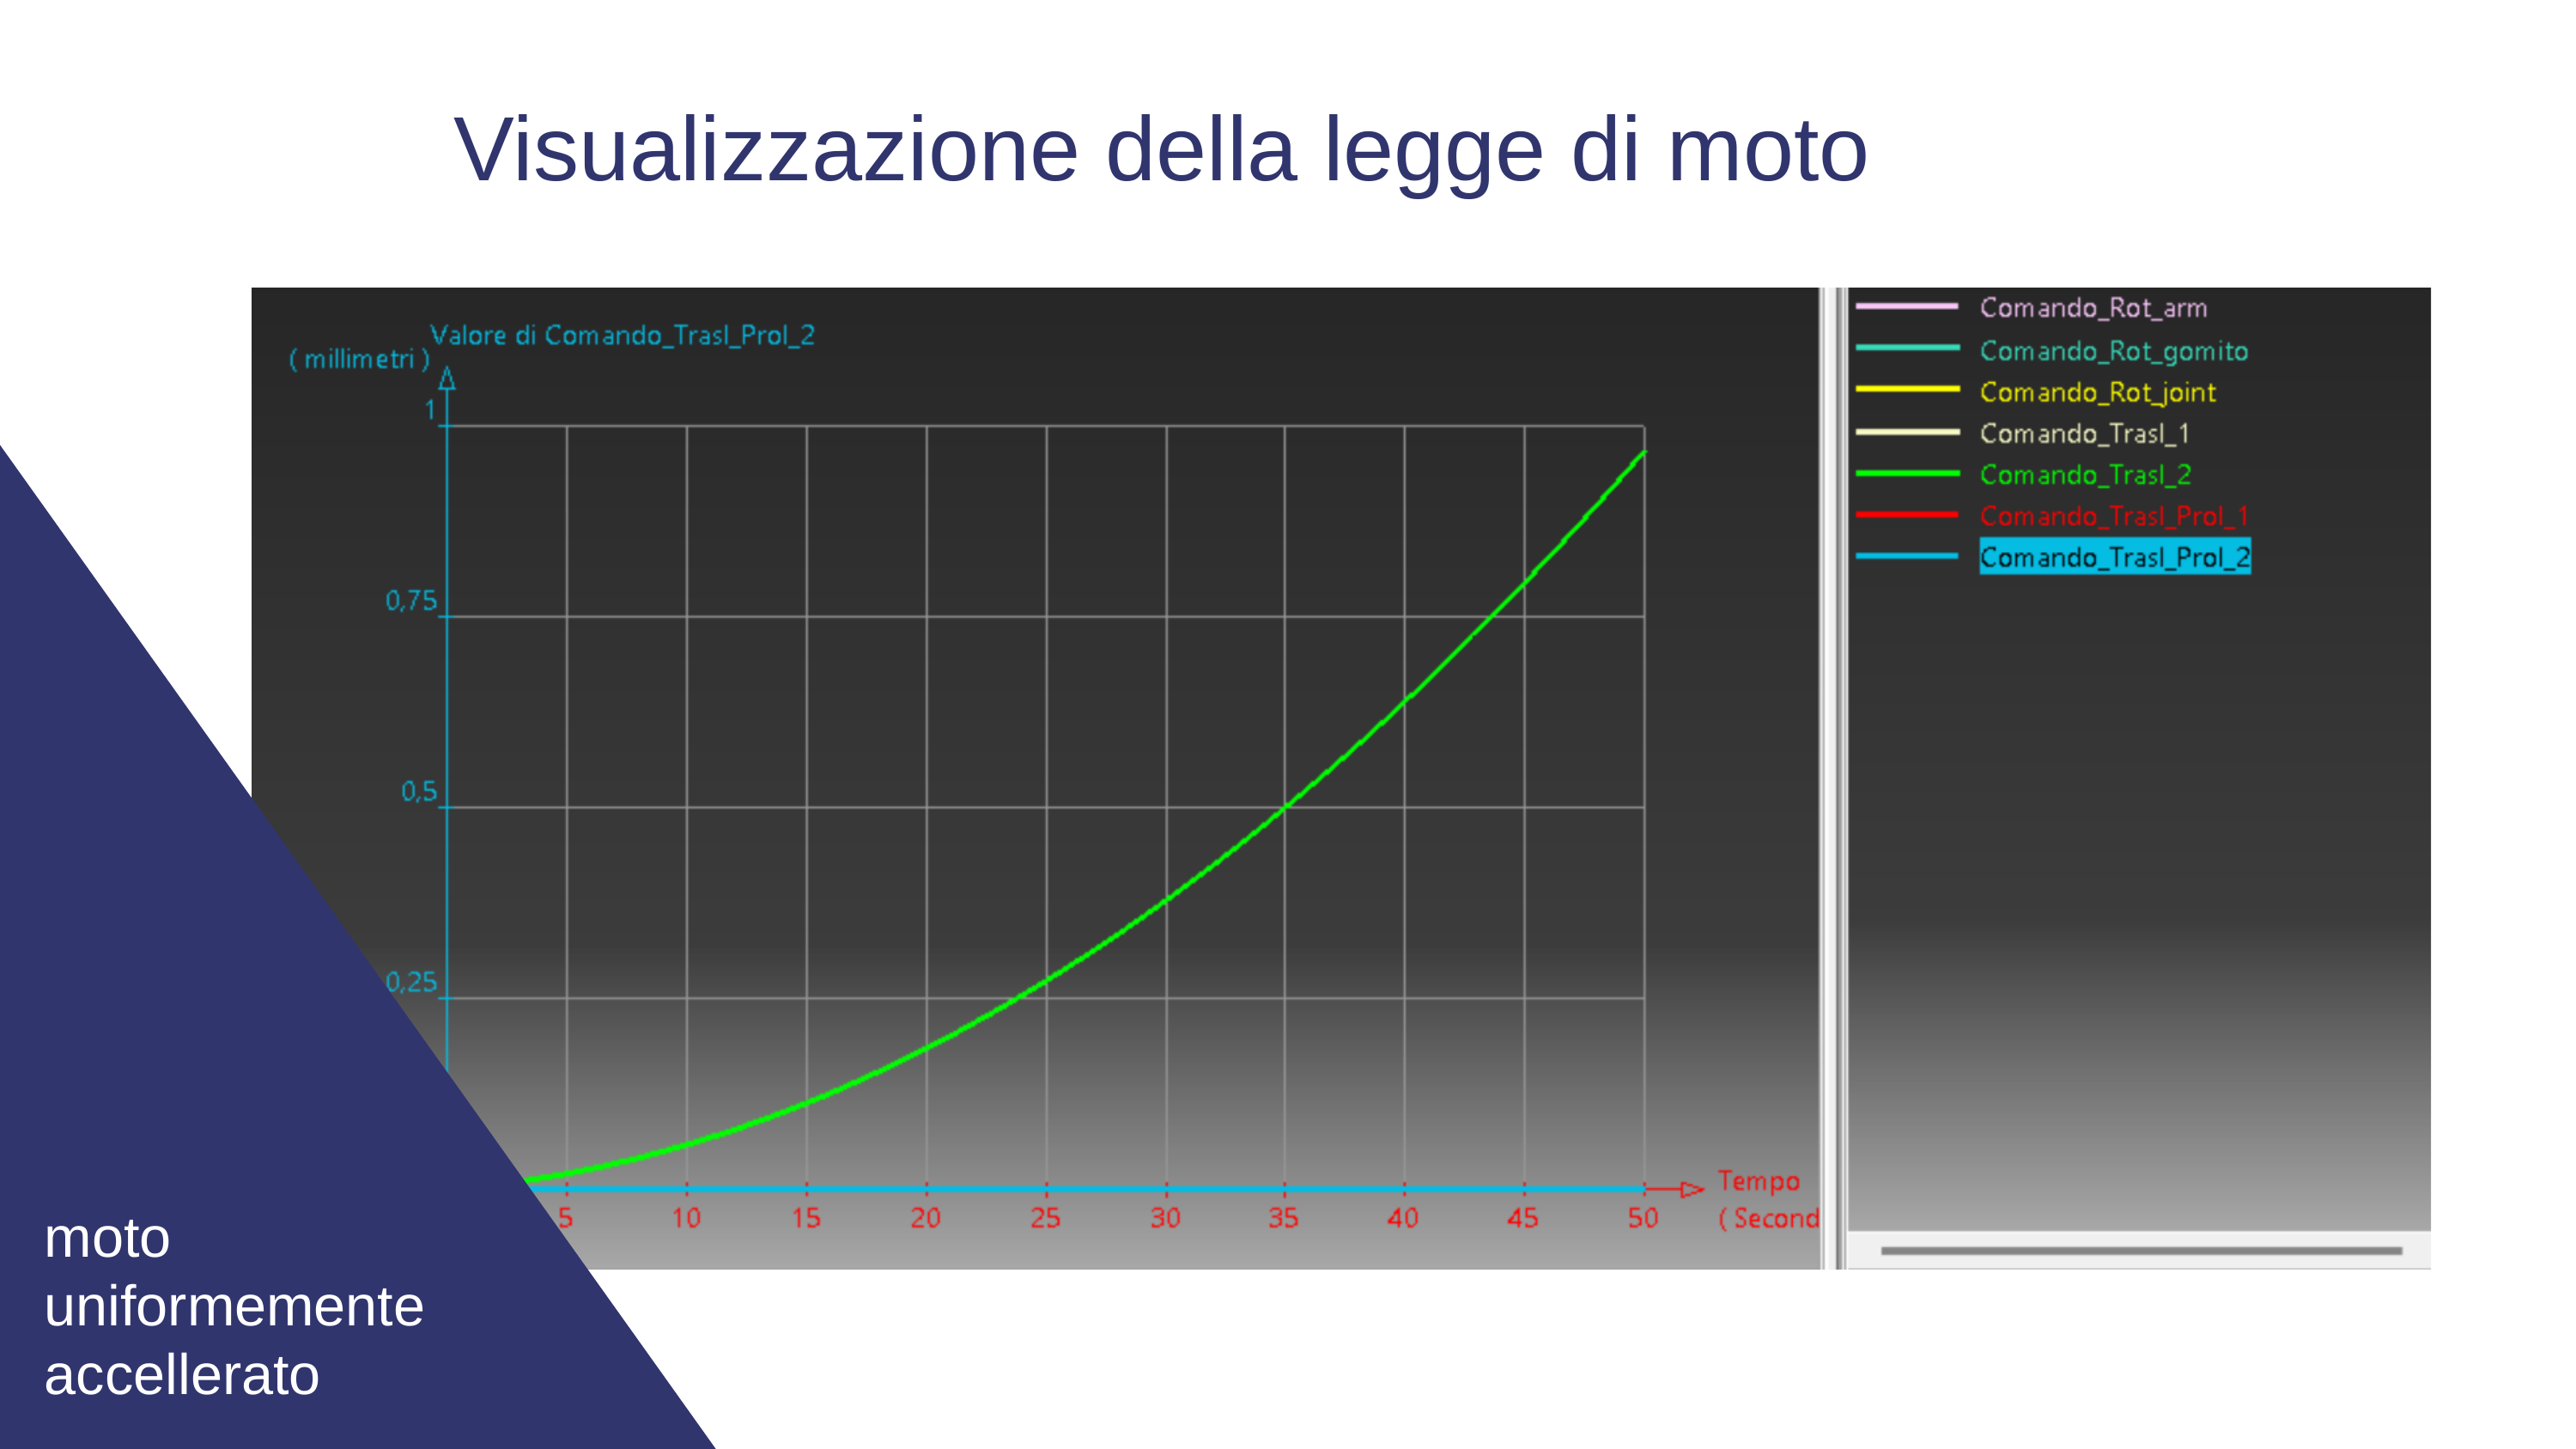

Visualizzazione della legge di moto

moto uniformemente accellerato